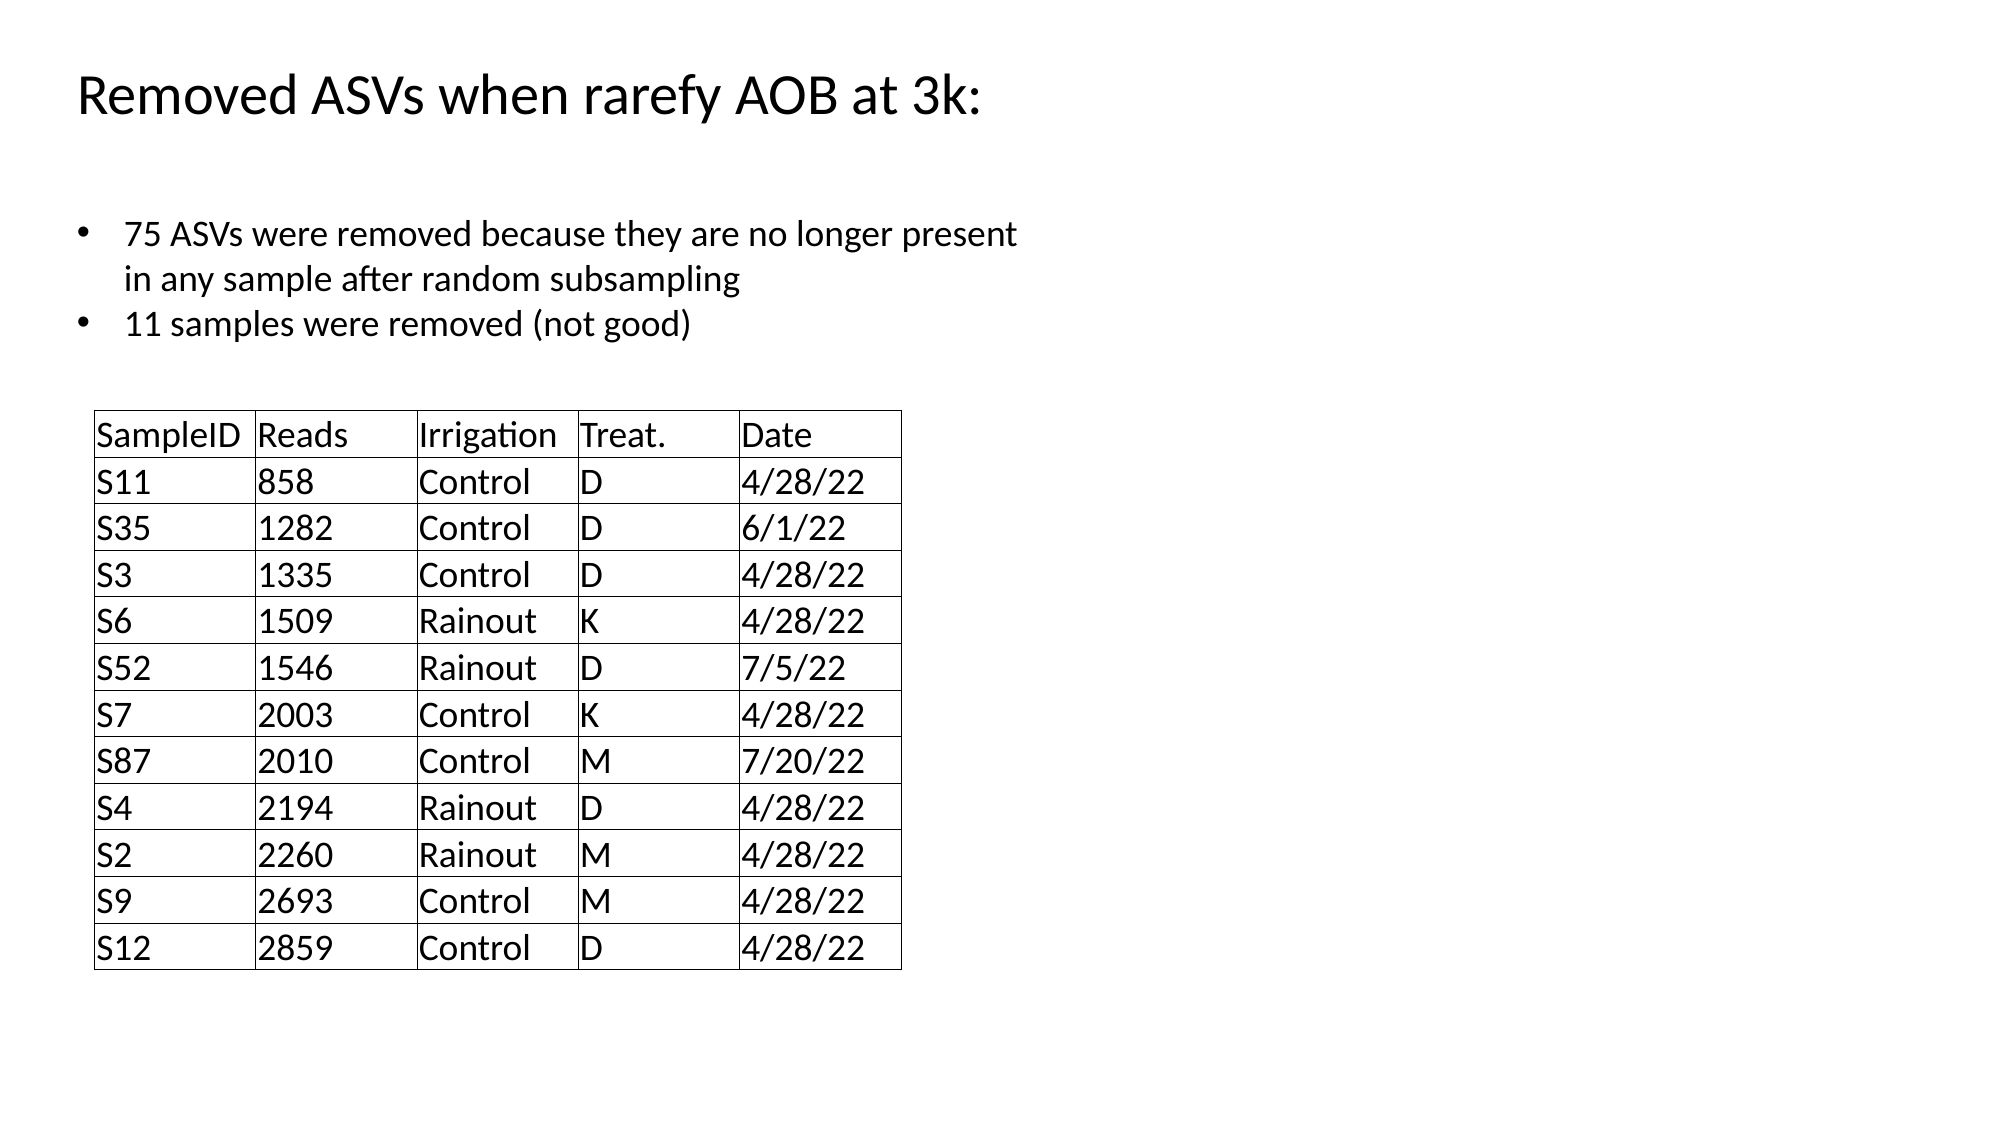

Removed ASVs when rarefy AOB at 3k:
75 ASVs were removed because they are no longer present in any sample after random subsampling
11 samples were removed (not good)
| SampleID | Reads | Irrigation | Treat. | Date |
| --- | --- | --- | --- | --- |
| S11 | 858 | Control | D | 4/28/22 |
| S35 | 1282 | Control | D | 6/1/22 |
| S3 | 1335 | Control | D | 4/28/22 |
| S6 | 1509 | Rainout | K | 4/28/22 |
| S52 | 1546 | Rainout | D | 7/5/22 |
| S7 | 2003 | Control | K | 4/28/22 |
| S87 | 2010 | Control | M | 7/20/22 |
| S4 | 2194 | Rainout | D | 4/28/22 |
| S2 | 2260 | Rainout | M | 4/28/22 |
| S9 | 2693 | Control | M | 4/28/22 |
| S12 | 2859 | Control | D | 4/28/22 |